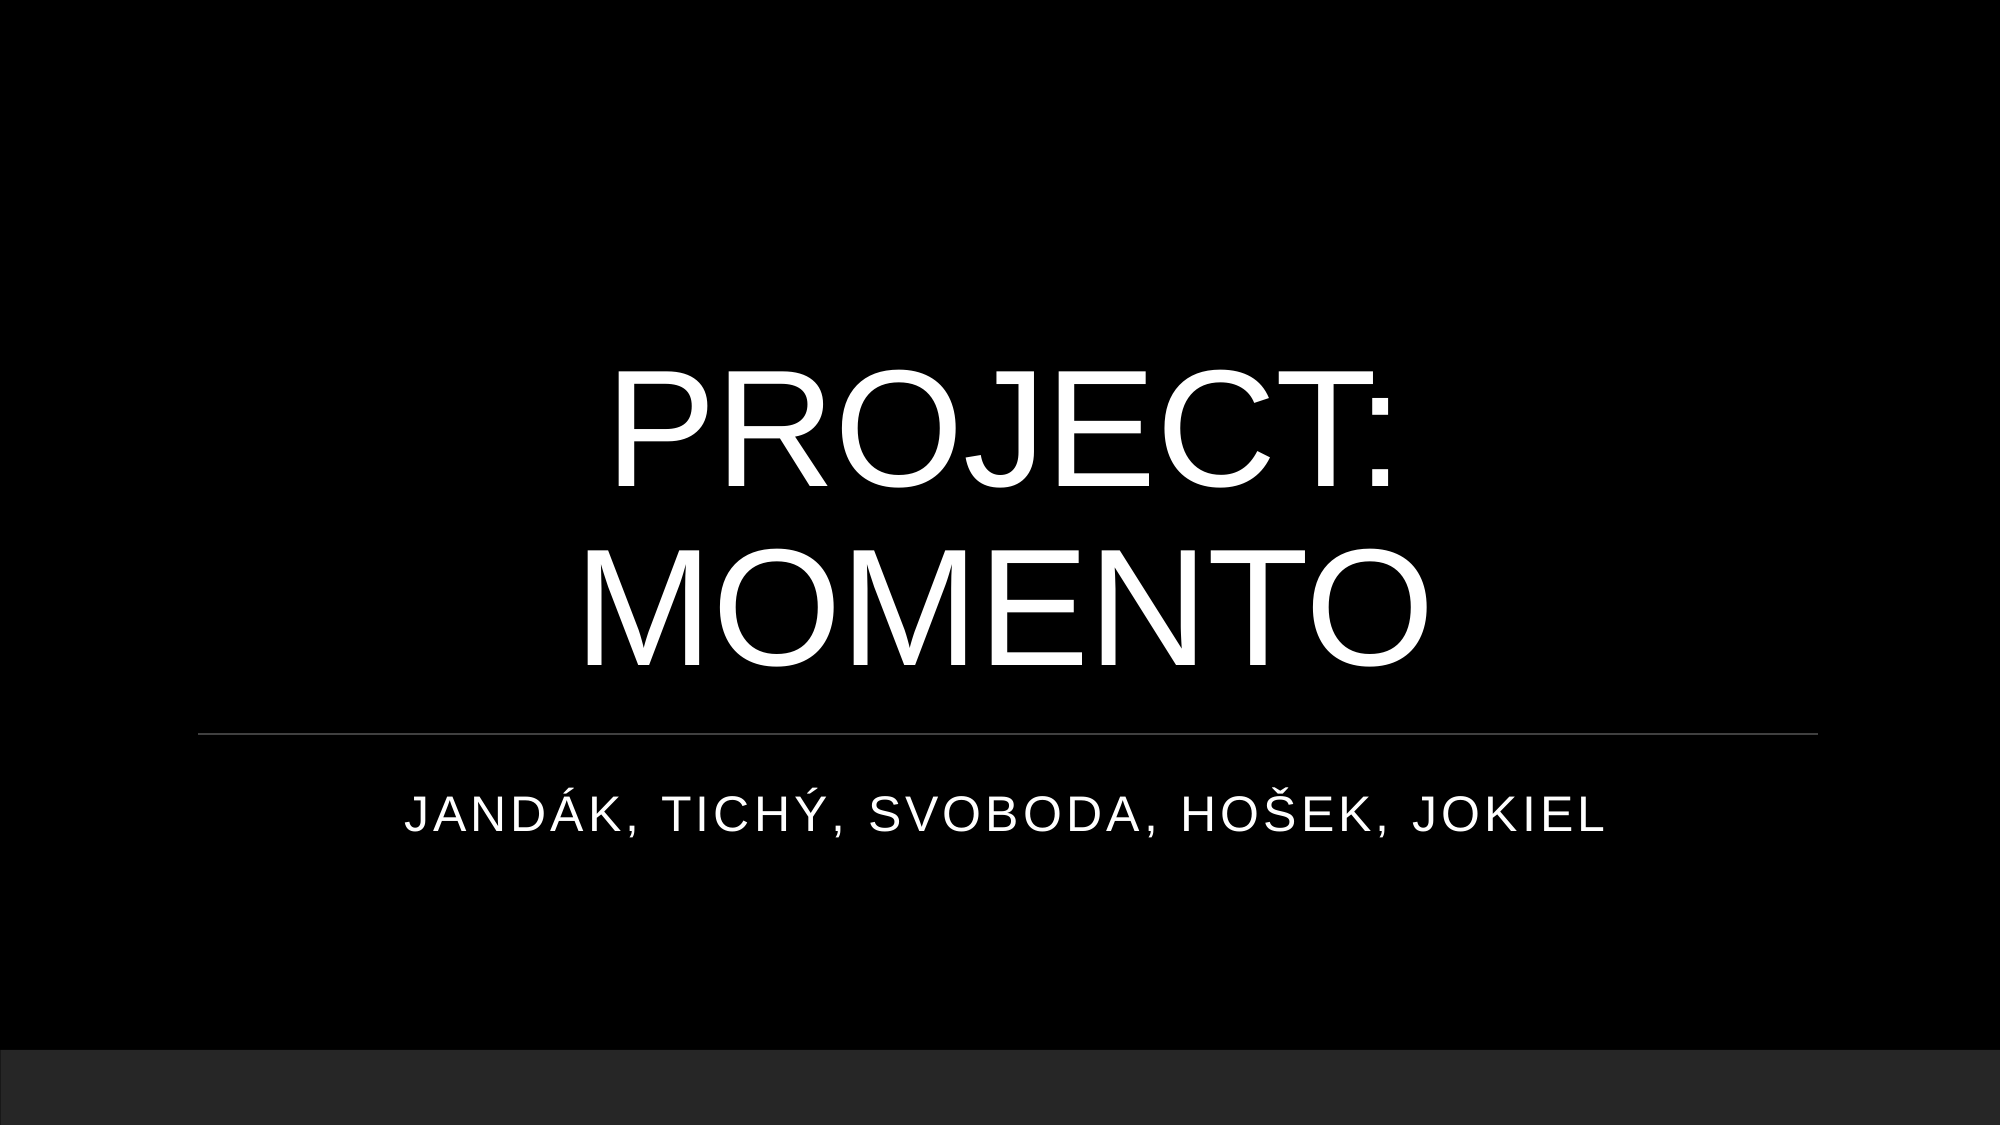

# PROJECT: MOMENTO
Jandák, Tichý, Svoboda, Hošek, Jokiel